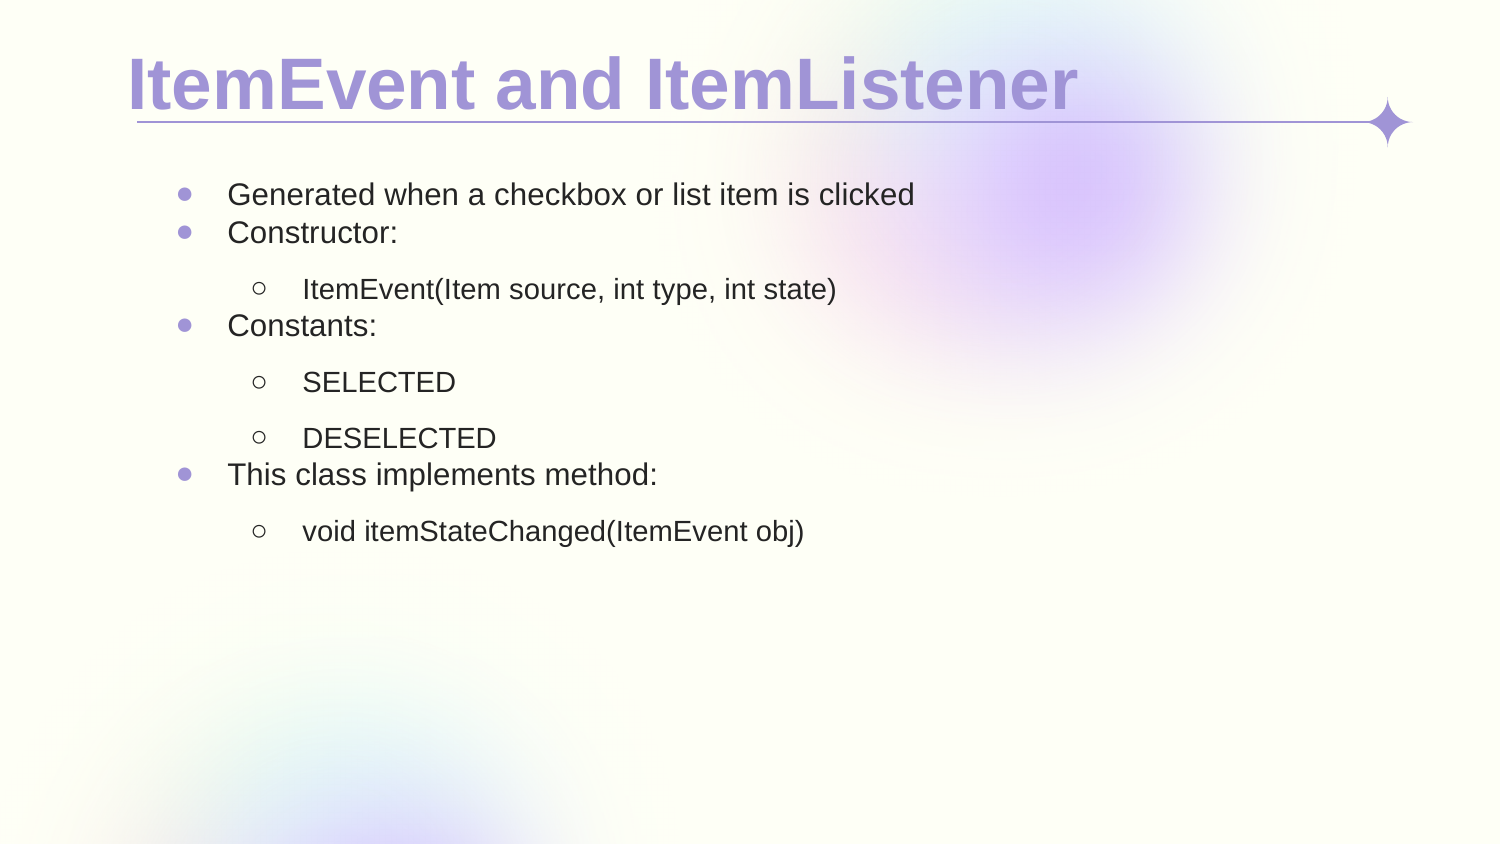

# ItemEvent and ItemListener

Generated when a checkbox or list item is clicked
Constructor:
ItemEvent(Item source, int type, int state)
Constants:
SELECTED
DESELECTED
This class implements method:
void itemStateChanged(ItemEvent obj)